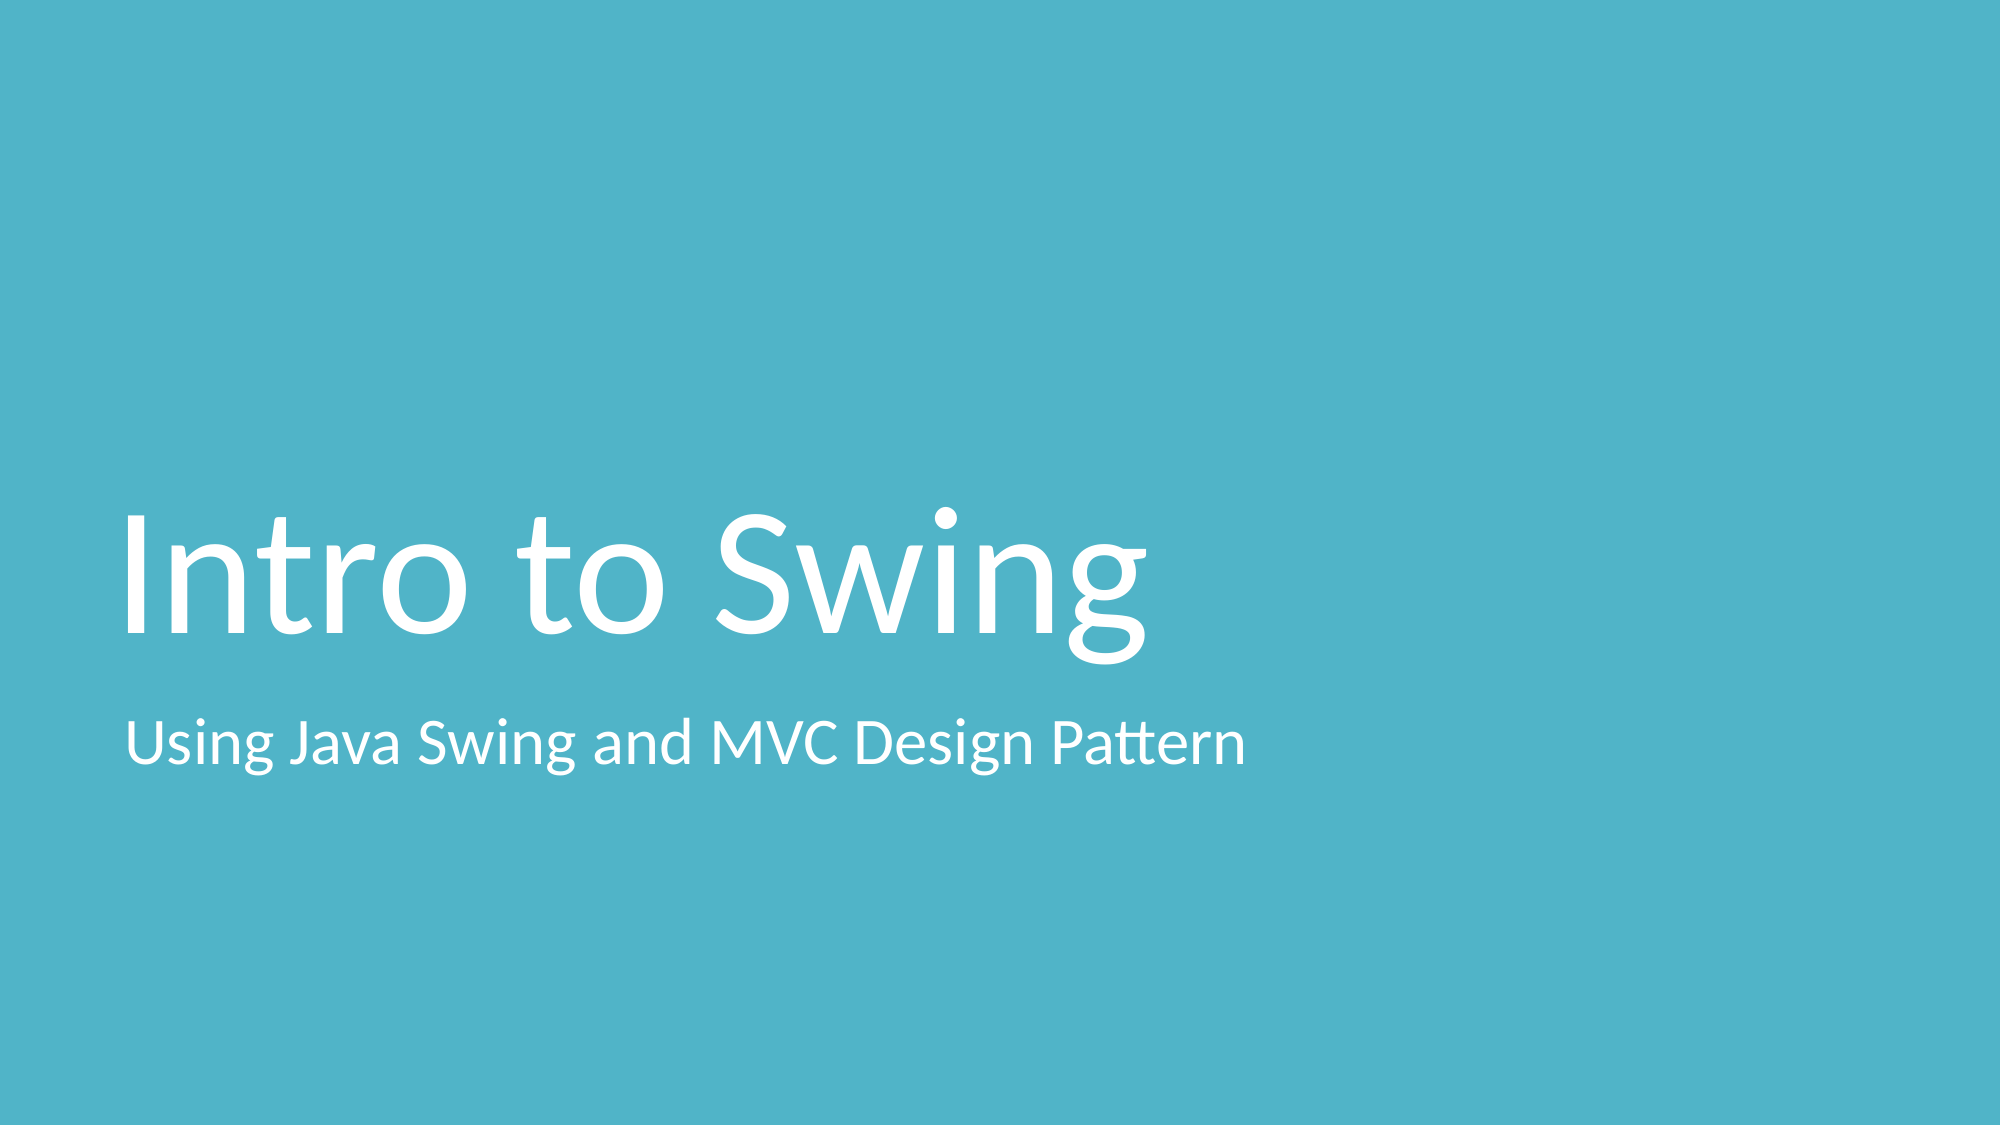

Intro to Swing
Using Java Swing and MVC Design Pattern